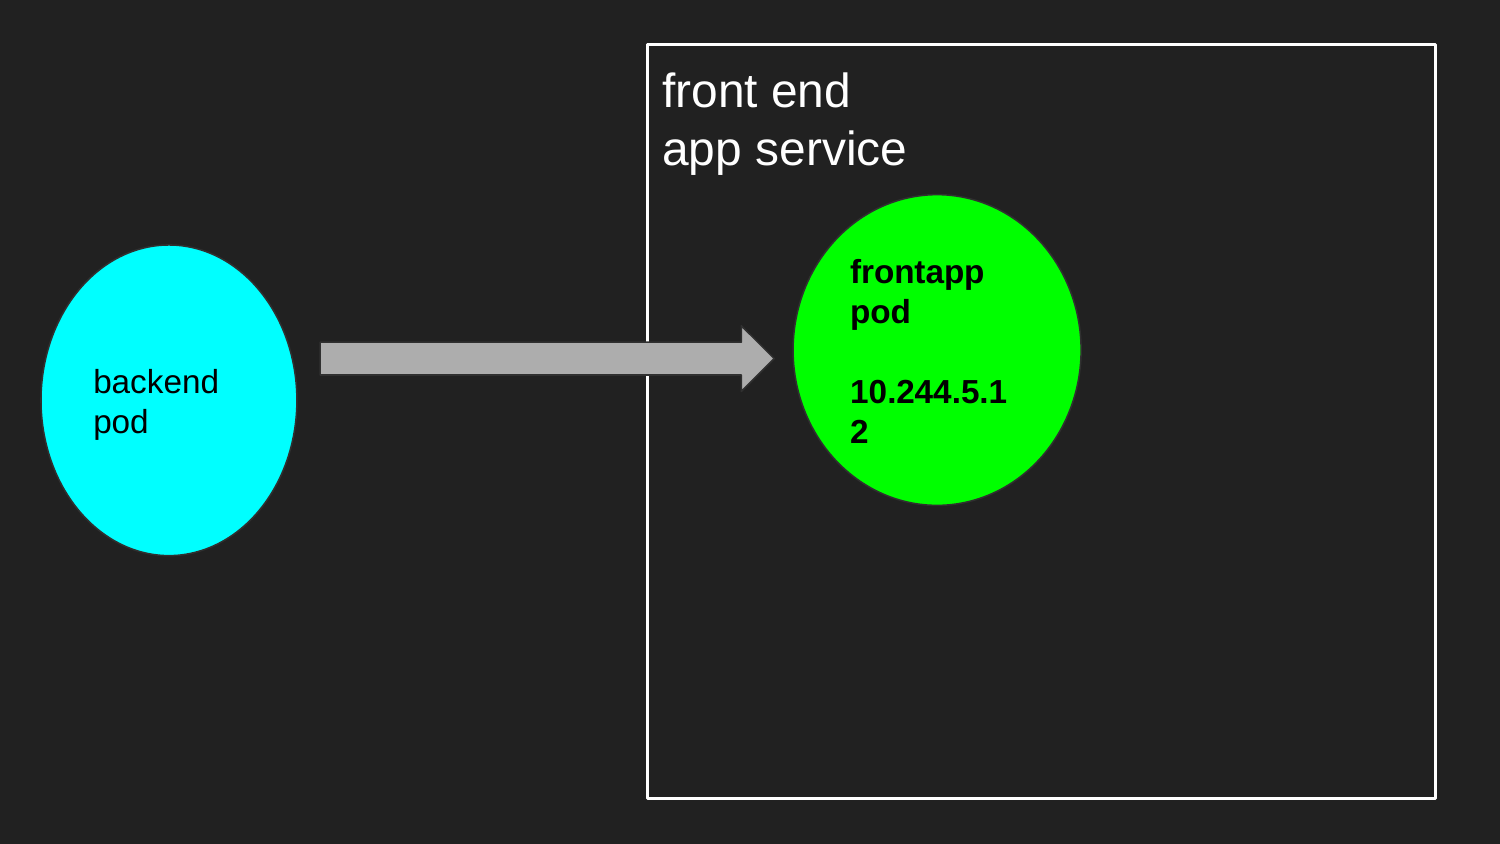

front end
app service

frontapp pod

10.244.5.12
backend
pod